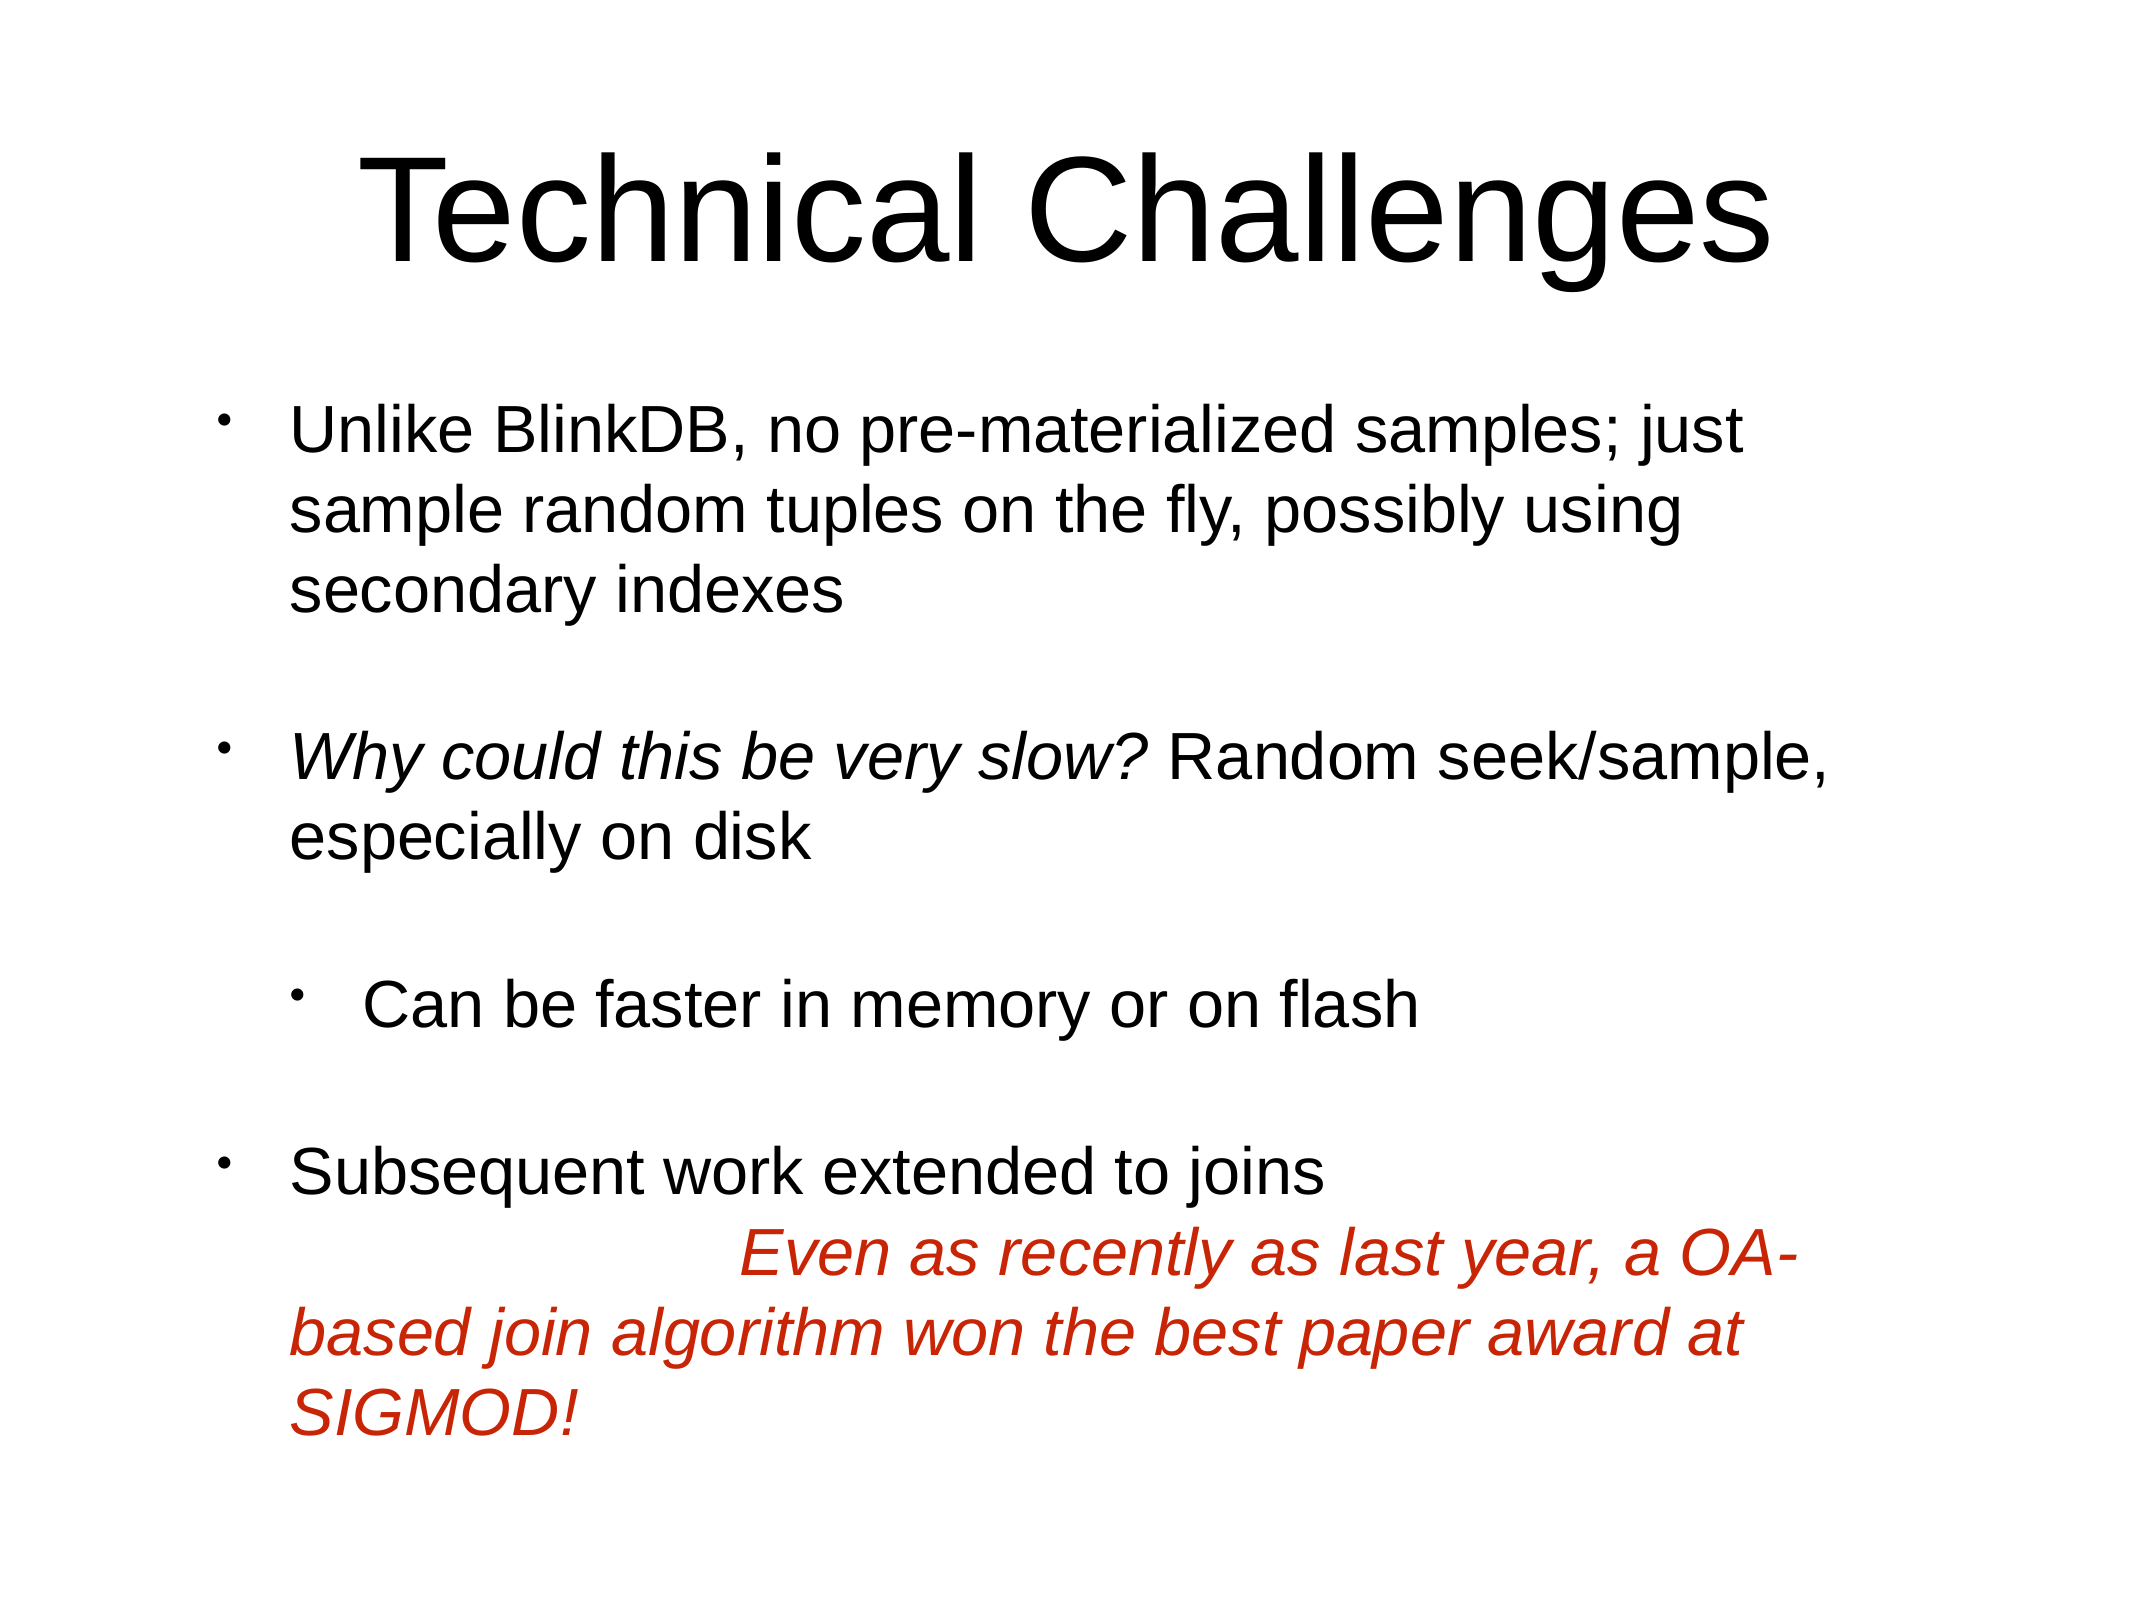

# Technical Challenges
Unlike BlinkDB, no pre-materialized samples; just sample random tuples on the fly, possibly using secondary indexes
Why could this be very slow? Random seek/sample, especially on disk
Can be faster in memory or on flash
Subsequent work extended to joins							Even as recently as last year, a OA-based join algorithm won the best paper award at SIGMOD!